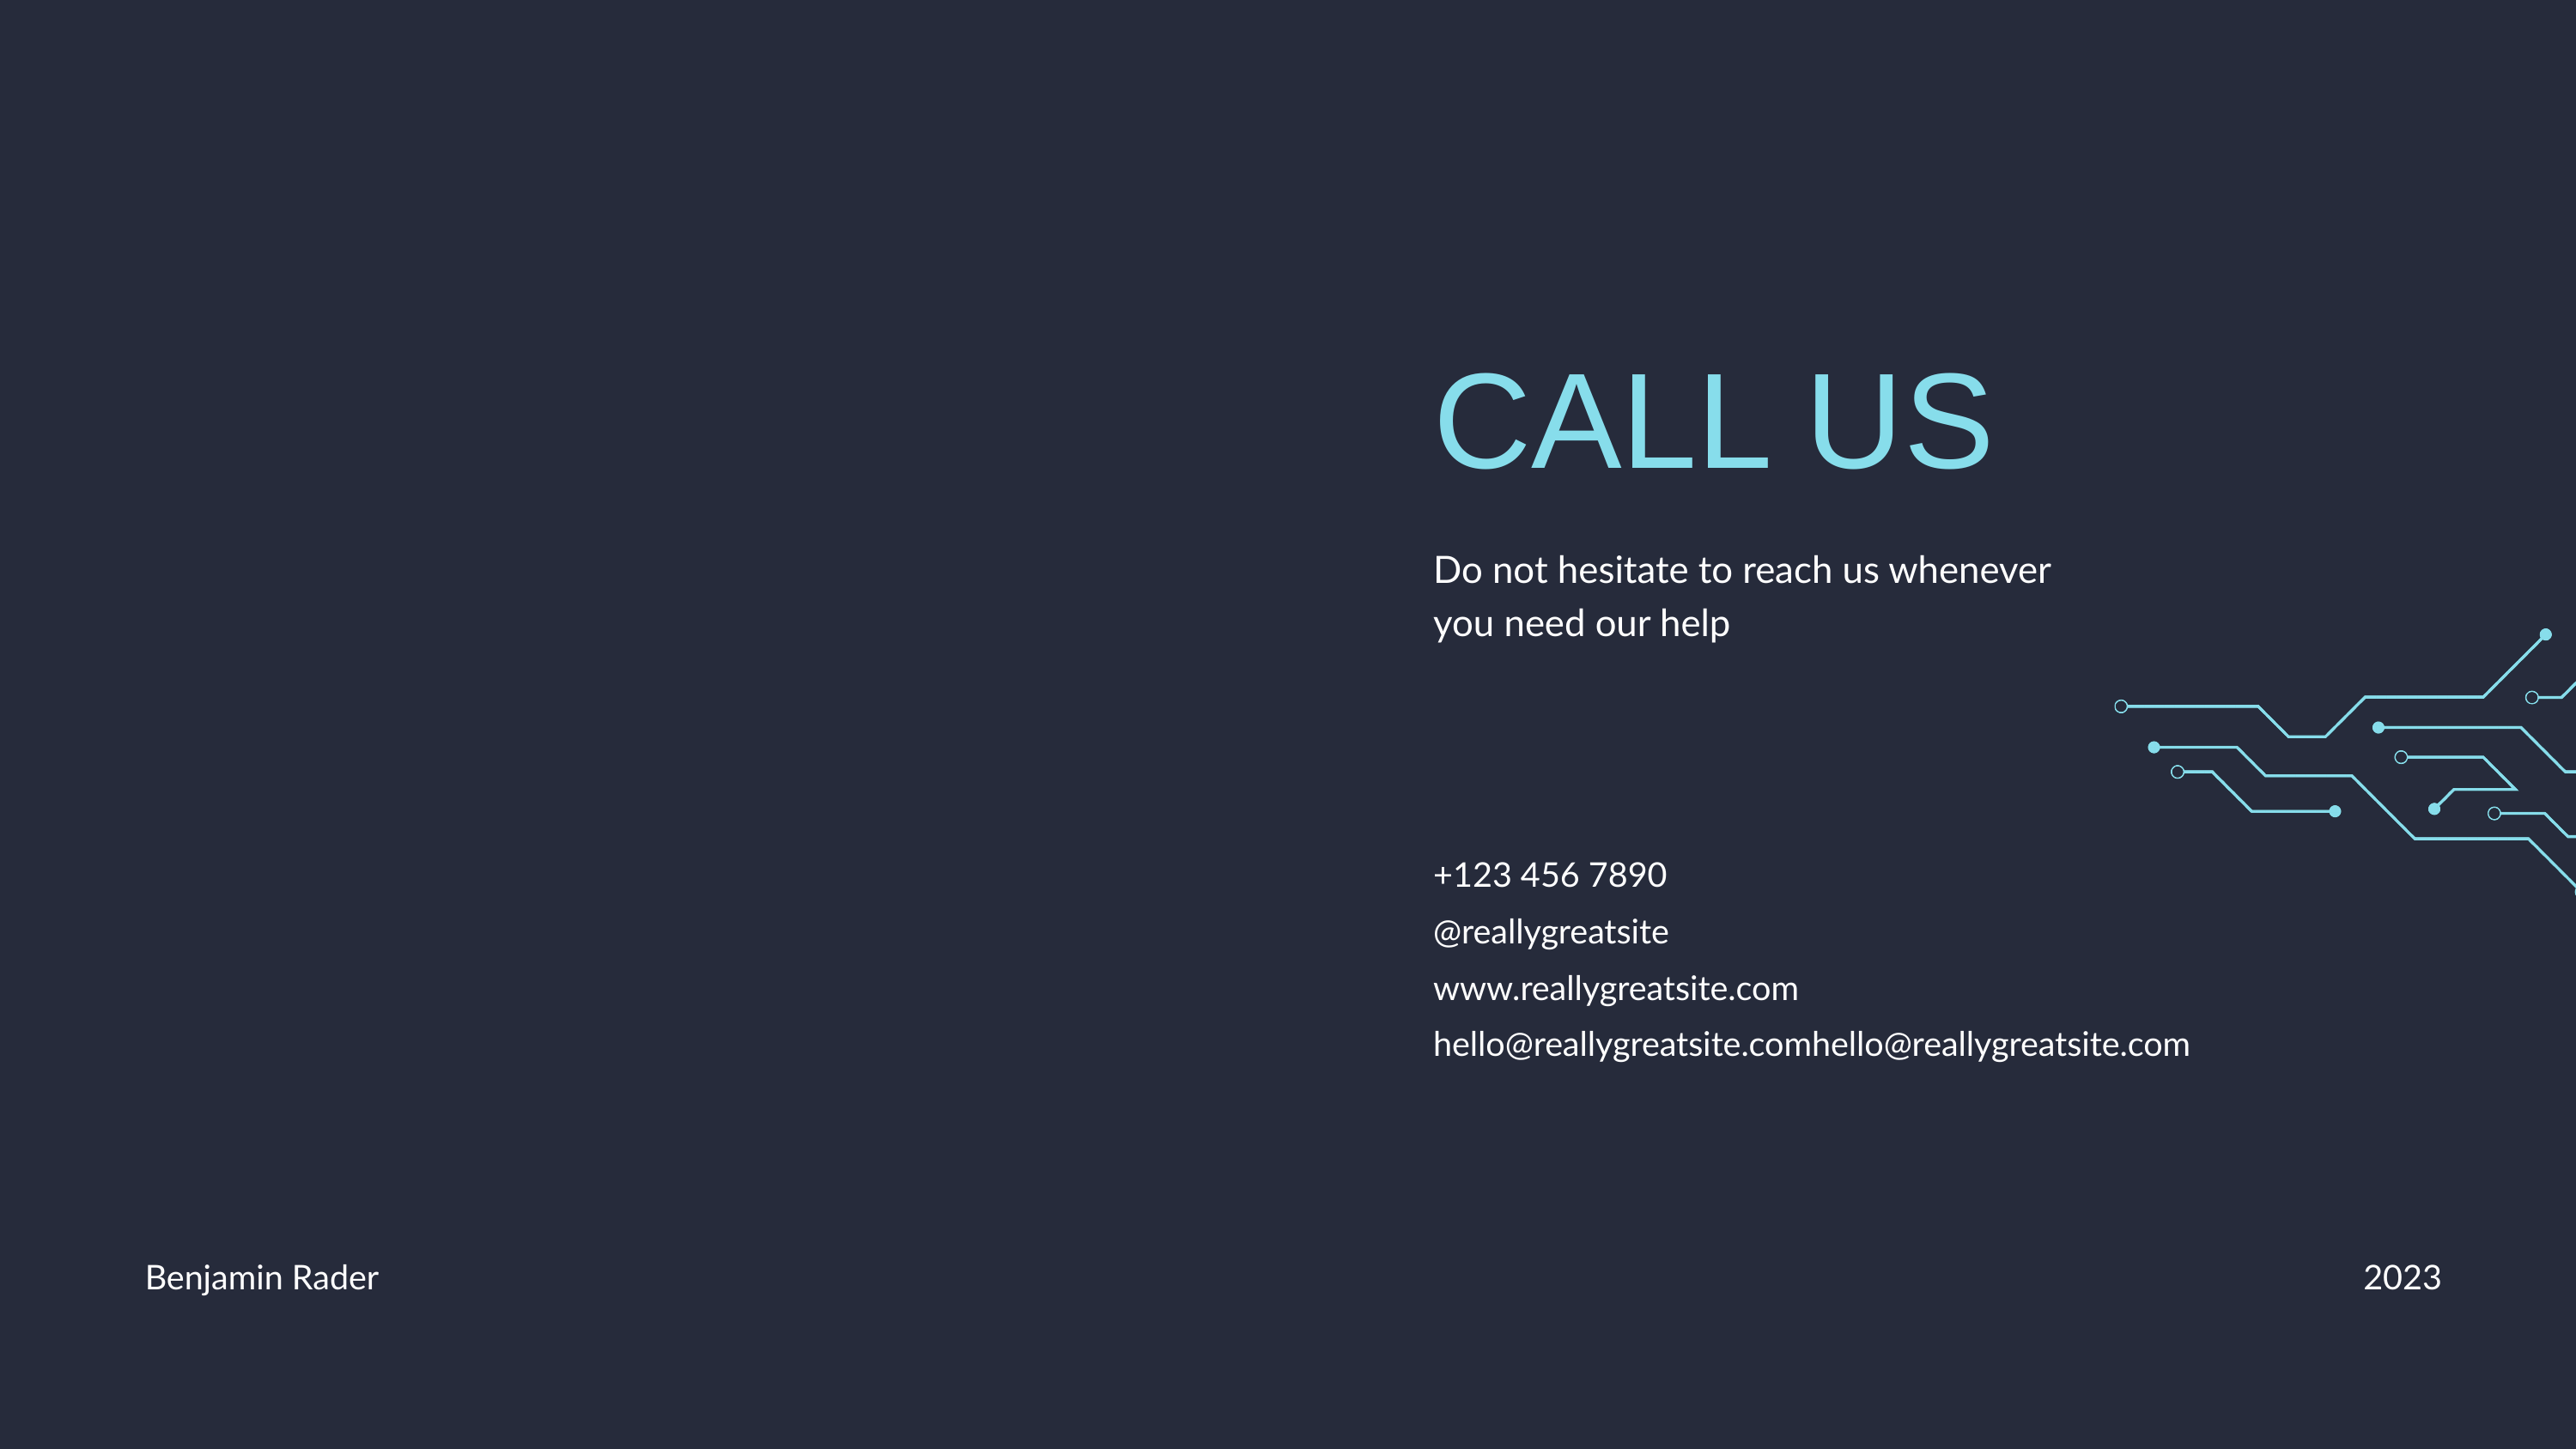

CALL US
Do not hesitate to reach us whenever
you need our help

+123 456 7890
@reallygreatsite
www.reallygreatsite.com
hello@reallygreatsite.comhello@reallygreatsite.com
Benjamin Rader
2023